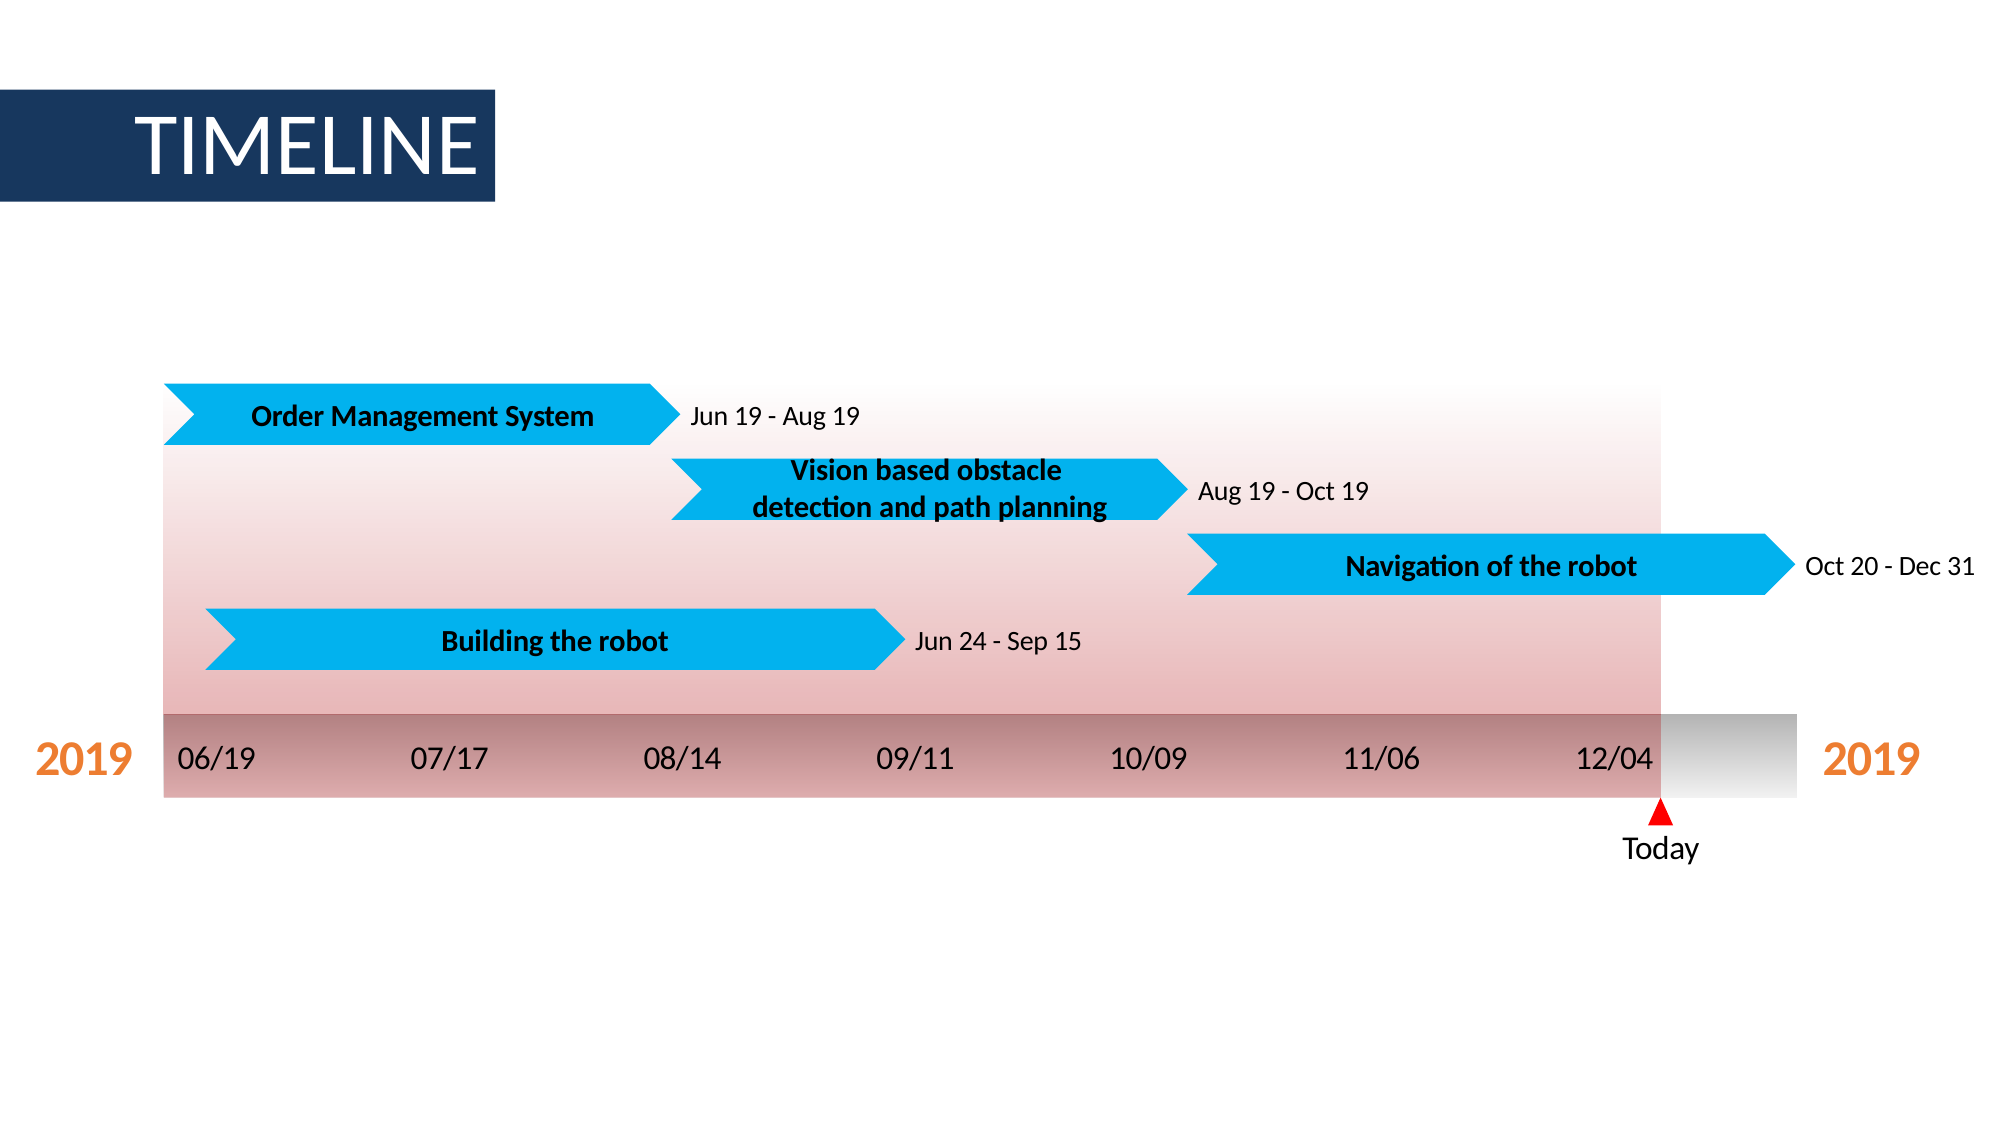

TIMELINE
TIMELINE

Order Management System
Jun 19 - Aug 19
Vision based obstacle
detection and path planning

Aug 19 - Oct 19

Navigation of the robot
Oct 20 - Dec 31

Building the robot
Jun 24 - Sep 15

2019
2019
06/19
07/17
08/14
09/11
10/09
11/06
12/04

Today